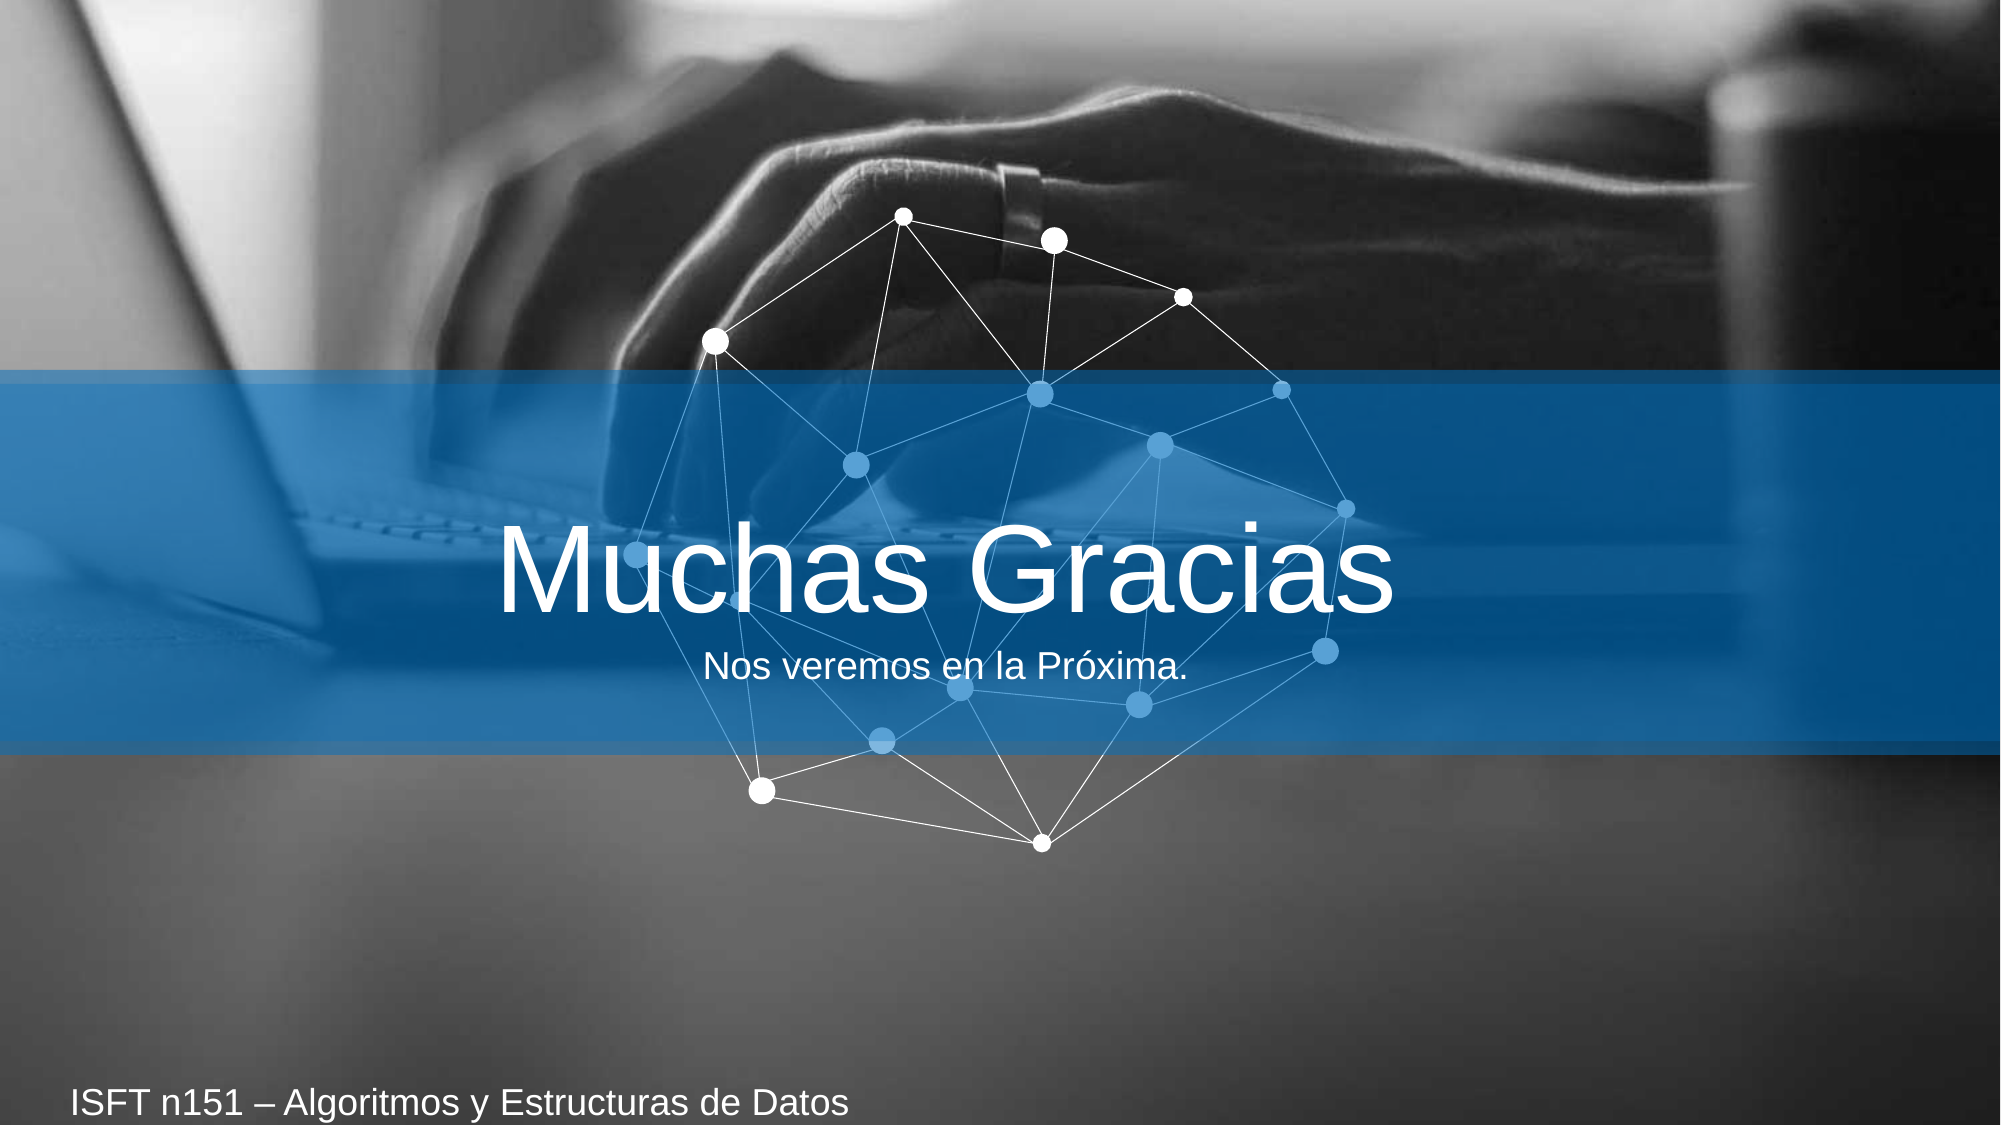

28/4/2021 08:38
ISFTN151 - AyED I
52

Muchas Gracias
Nos veremos en la Próxima.
ISFT n151 – Algoritmos y Estructuras de Datos